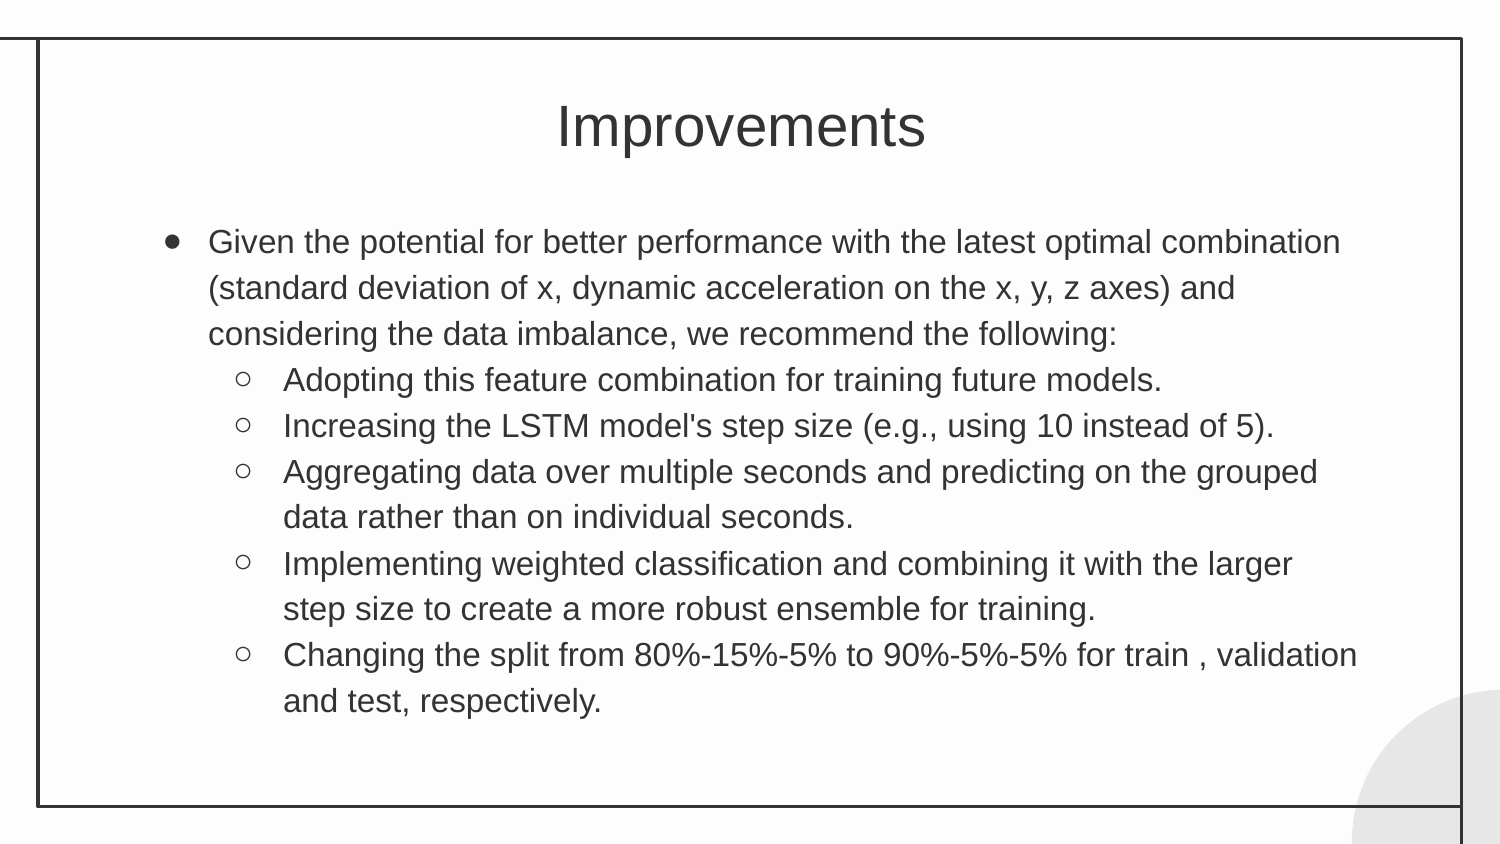

# Improvements
Given the potential for better performance with the latest optimal combination (standard deviation of x, dynamic acceleration on the x, y, z axes) and considering the data imbalance, we recommend the following:
Adopting this feature combination for training future models.
Increasing the LSTM model's step size (e.g., using 10 instead of 5).
Aggregating data over multiple seconds and predicting on the grouped data rather than on individual seconds.
Implementing weighted classification and combining it with the larger step size to create a more robust ensemble for training.
Changing the split from 80%-15%-5% to 90%-5%-5% for train , validation and test, respectively.